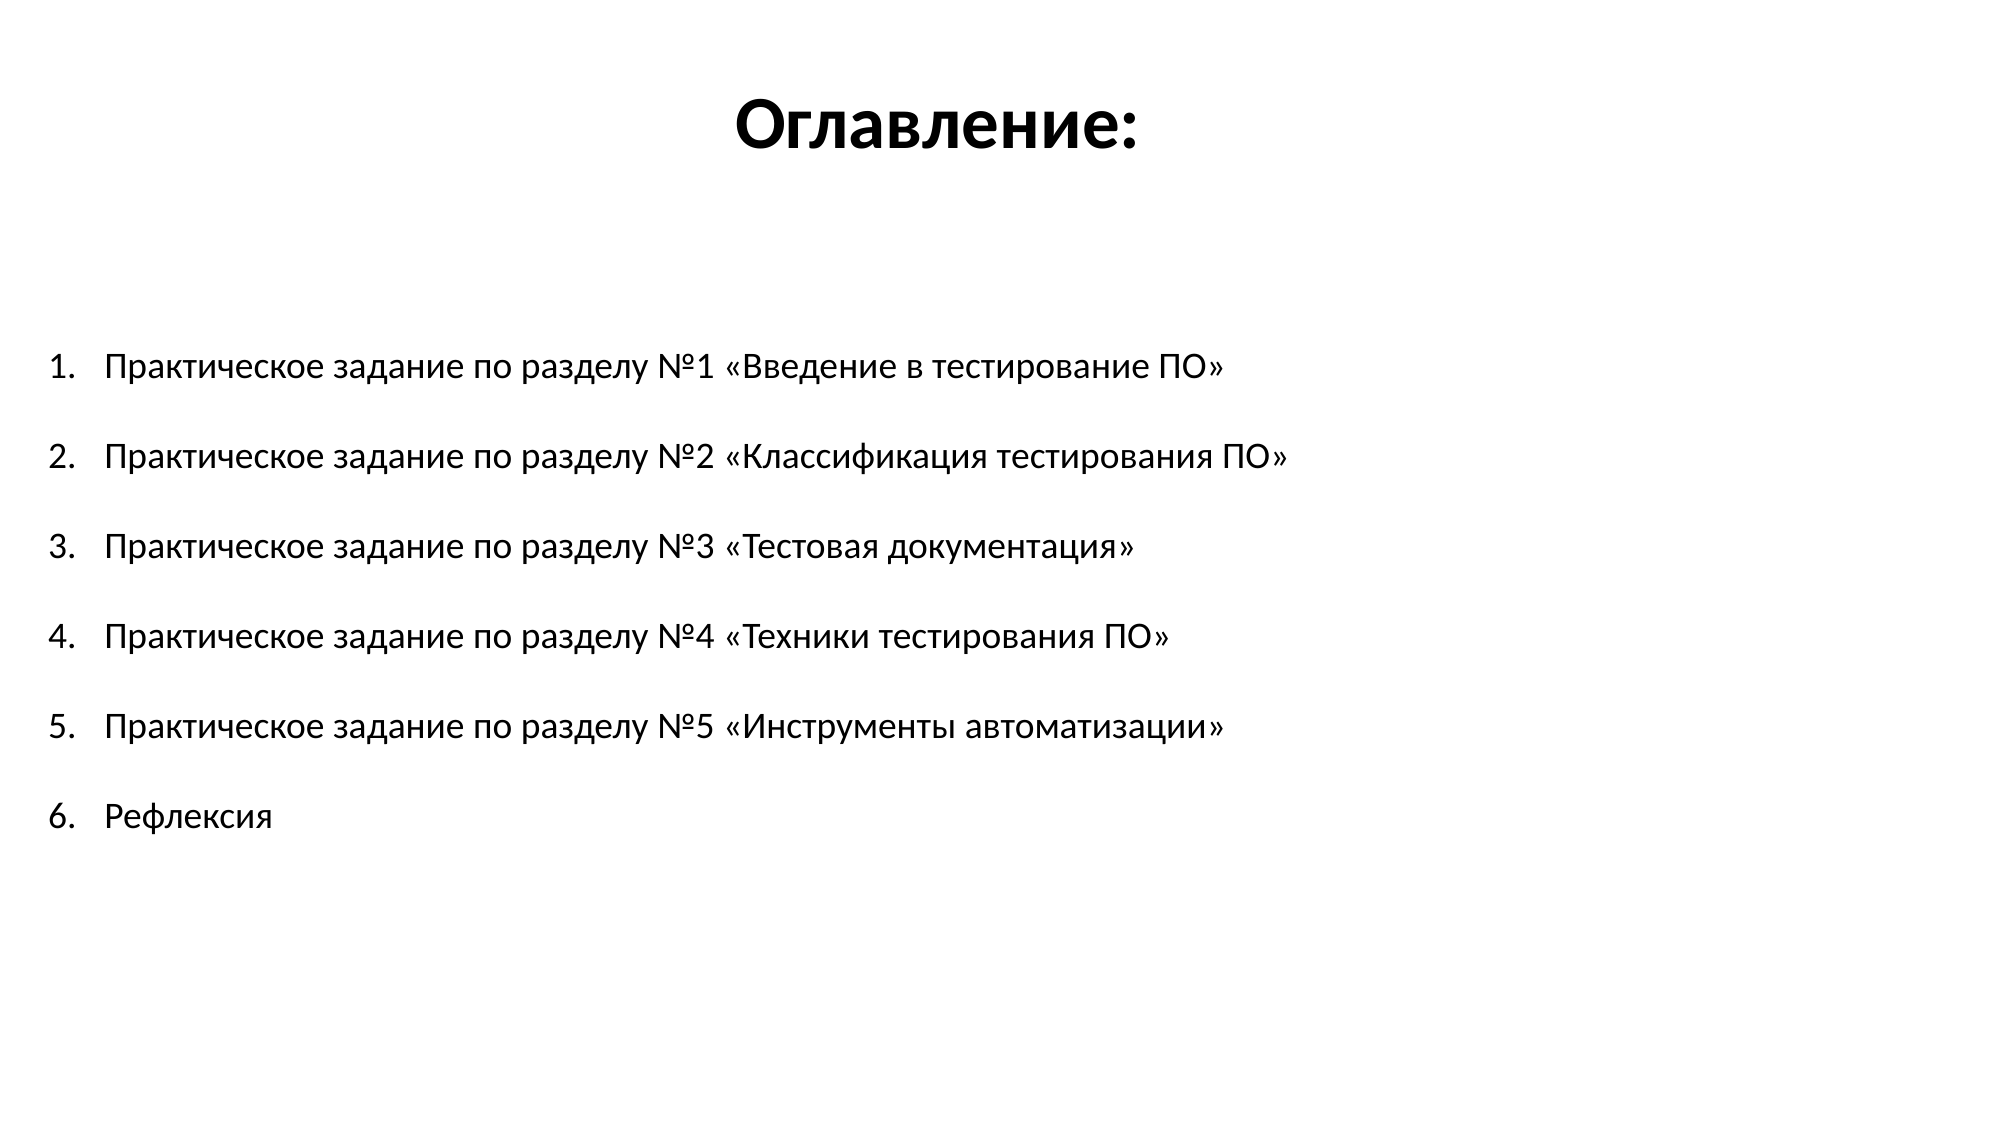

Оглавление:
Практическое задание по разделу №1 «Введение в тестирование ПО»
Практическое задание по разделу №2 «Классификация тестирования ПО»
Практическое задание по разделу №3 «Тестовая документация»
Практическое задание по разделу №4 «Техники тестирования ПО»
Практическое задание по разделу №5 «Инструменты автоматизации»
Рефлексия